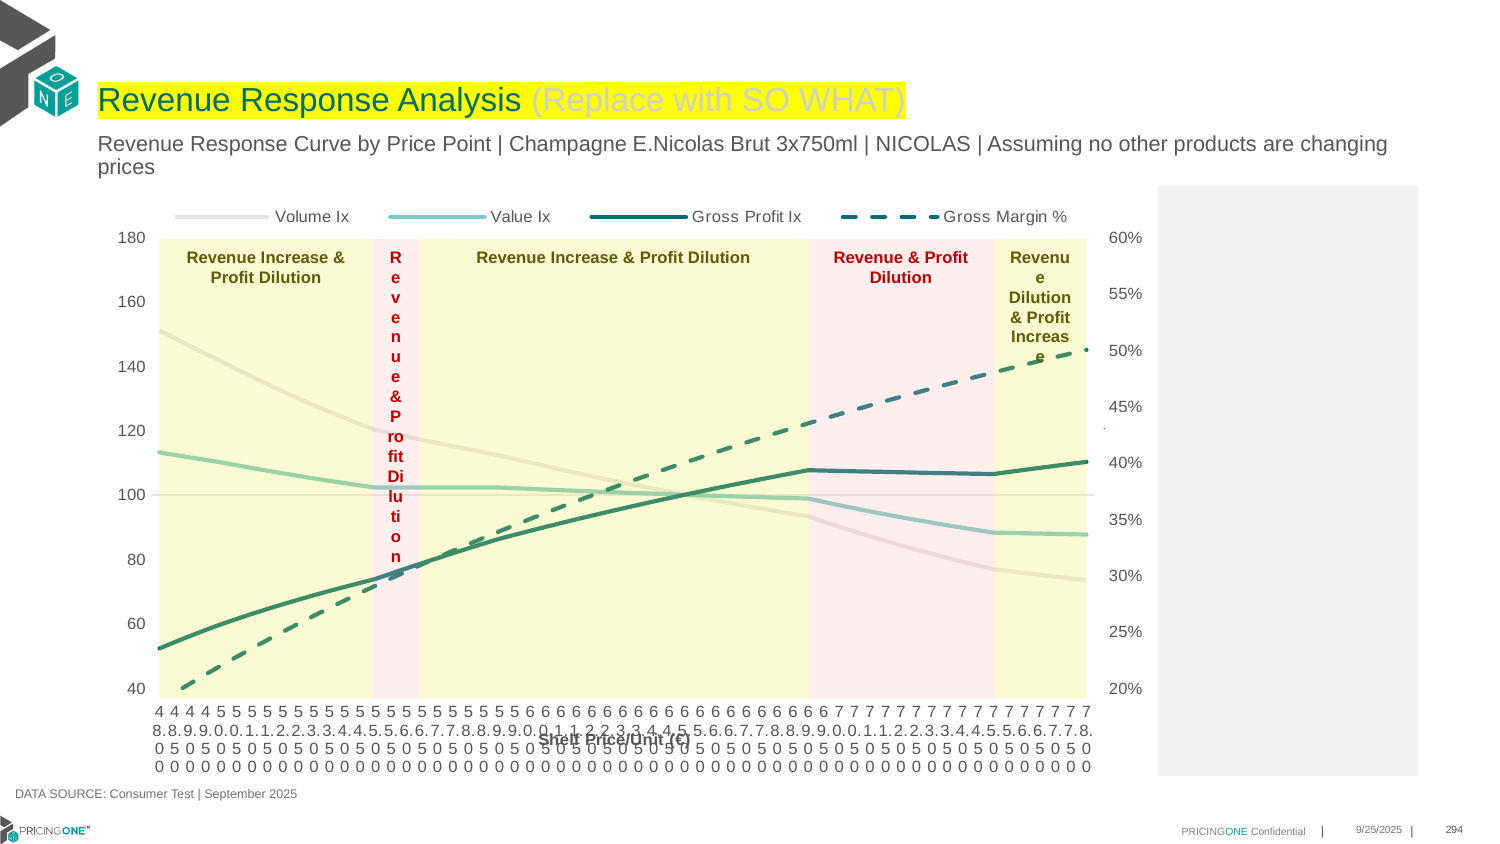

# Revenue Response Analysis (Replace with SO WHAT)

Revenue Response Curve by Price Point | Champagne E.Nicolas Brut 3x750ml | NICOLAS | Assuming no other products are changing prices

### Chart:

| Category | Volume Ix | Value Ix | Gross Profit Ix | Gross Margin % |
|---|---|---|---|---|
| 48.00 | 151.08046227396306 | 113.16287946695522 | 52.29708309483338 | 0.18749999999999997 |
| 48.50 | 148.54311530368258 | 112.35259958266461 | 54.275369053268655 | 0.19587628865979376 |
| 49.00 | 146.08922389128415 | 111.56958196755266 | 56.188163035109284 | 0.20408163265306115 |
| 49.50 | 143.714935826403 | 110.81262396811671 | 58.038724083739645 | 0.212121212121212 |
| 50.00 | 141.39416280536824 | 110.06204510373472 | 59.820607340732735 | 0.21999999999999997 |
| 50.50 | 138.9473662375303 | 109.16979539086607 | 61.45748891275391 | 0.2277227722772279 |
| 51.00 | 136.57622848807935 | 108.3028441895466 | 63.035182379113564 | 0.23529411764705882 |
| 51.50 | 134.2777662584697 | 107.46036862802868 | 64.55661839349507 | 0.2427184466019416 |
| 52.00 | 132.04918771293697 | 106.64162260072283 | 66.02459385646848 | 0.24999999999999997 |
| 52.50 | 129.8878664414146 | 105.84592133555518 | 67.44177680611921 | 0.25714285714285723 |
| 53.00 | 127.79131870137614 | 105.07262768695486 | 68.81071006997182 | 0.2641509433962266 |
| 53.50 | 125.75718404241162 | 104.32114039256639 | 70.13381417749879 | 0.2710280373831775 |
| 54.00 | 123.7832093376421 | 103.59088447085638 | 71.41339000248593 | 0.2777777777777779 |
| 54.50 | 121.86723612284278 | 102.8813038334867 | 72.65162153477176 | 0.2844036697247707 |
| 55.00 | 120.08679014948622 | 102.26090907204413 | 73.89956316891465 | 0.29090909090909095 |
| 55.50 | 119.05529332425982 | 102.2691909523366 | 75.55432076347263 | 0.29729729729729737 |
| 56.00 | 118.03810244562727 | 102.2744469088802 | 77.17875929137175 | 0.3035714285714286 |
| 56.50 | 117.03497237467087 | 102.27678680947506 | 78.7735390983362 | 0.3097345132743363 |
| 57.00 | 116.04566153162995 | 102.27631609466201 | 80.3393041372823 | 0.3157894736842105 |
| 57.50 | 115.06993181302938 | 102.27313585008557 | 81.87668225157863 | 0.3217391304347825 |
| 58.00 | 114.10754855638847 | 102.26734291779309 | 83.38628548351473 | 0.32758620689655166 |
| 58.50 | 113.15828054357793 | 102.25903004072066 | 84.8687104076835 | 0.33333333333333326 |
| 59.00 | 112.22190003443787 | 102.24828603460969 | 86.3245384880291 | 0.33898305084745745 |
| 59.50 | 111.08725965892421 | 102.03645082757396 | 87.58803165415182 | 0.3445378151260505 |
| 60.00 | 109.9756638469112 | 101.82931262888559 | 88.82649772250527 | 0.3499999999999999 |
| 60.50 | 108.88649494875156 | 101.62679813769067 | 90.04075543839072 | 0.3553719008264462 |
| 61.00 | 107.8191539424231 | 101.42883369587008 | 91.23159179743492 | 0.36065573770491793 |
| 61.50 | 106.77305977126845 | 101.23534532980739 | 92.3997632635977 | 0.3658536585365853 |
| 62.00 | 105.7476487164718 | 101.04625879708362 | 93.54599694149425 | 0.3709677419354838 |
| 62.50 | 104.74237380153772 | 100.86149963717514 | 94.67099170523609 | 0.376 |
| 63.00 | 103.75670422626865 | 100.68099322530327 | 95.77541928578651 | 0.38095238095238093 |
| 63.50 | 102.79012482791947 | 100.50466482862093 | 96.8599253186165 | 0.3858267716535434 |
| 64.00 | 101.84213556743357 | 100.33243966401403 | 97.92513035330157 | 0.39062499999999994 |
| 64.50 | 100.91225103883039 | 100.1642429568389 | 98.9716308265452 | 0.39534883720930225 |
| 65.00 | 100.0 | 100.0 | 100.0 | 0.4 |
| 65.50 | 99.10492492332396 | 99.83963621283213 | 101.01078886415715 | 0.4045801526717557 |
| 66.00 | 98.22658156468445 | 99.68307719931198 | 102.00452700948009 | 0.40909090909090906 |
| 66.50 | 97.36453854956883 | 99.5302488051892 | 102.98172346589021 | 0.41353383458646614 |
| 67.00 | 96.51837697509863 | 99.38107717367981 | 103.94286751164468 | 0.417910447761194 |
| 67.50 | 95.68769002692376 | 99.23548879941525 | 104.88842945258952 | 0.4222222222222221 |
| 68.00 | 94.87208261003306 | 99.09341058039544 | 105.81886137272922 | 0.4264705882352941 |
| 68.50 | 94.07117099262017 | 98.95476986773313 | 106.73459785701138 | 0.4306569343065693 |
| 69.00 | 93.2845824622321 | 98.81949451302175 | 107.63605668719092 | 0.43478260869565216 |
| 69.50 | 91.65692944399466 | 97.77219350034572 | 107.52062877083989 | 0.43884892086330923 |
| 70.00 | 90.08377517384211 | 96.75980458999689 | 107.40757809188877 | 0.44285714285714284 |
| 70.50 | 88.56267523054477 | 95.7808520573594 | 107.29708729854468 | 0.4468085106382979 |
| 71.00 | 87.09129212009415 | 94.83390783903032 | 107.18928260934672 | 0.4507042253521127 |
| 71.50 | 85.66739208428372 | 93.91759169341285 | 107.08424010535467 | 0.4545454545454545 |
| 72.00 | 84.28884190433547 | 93.03057123642424 | 106.98199164781043 | 0.4583333333333332 |
| 72.50 | 82.9536056878729 | 92.171561837715 | 106.88253040552857 | 0.4620689655172413 |
| 73.00 | 81.65974163425305 | 91.33932636967516 | 106.78581598325398 | 0.4657534246575342 |
| 73.50 | 80.4053987788147 | 90.53267480749821 | 106.69177914881189 | 0.4693877551020407 |
| 74.00 | 79.18881372096303 | 89.75046368360256 | 106.60032616283486 | 0.47297297297297286 |
| 74.50 | 78.00830734436605 | 88.99159540387642 | 106.51134272019209 | 0.4765100671140939 |
| 75.00 | 76.86228153990572 | 88.25501743646159 | 106.42469751679255 | 0.48 |
| 75.50 | 76.28166238555363 | 88.15682007719289 | 107.08771834895028 | 0.4834437086092714 |
| 76.00 | 75.70745470279509 | 88.05743932522732 | 107.73753169243922 | 0.4868421052631579 |
| 76.50 | 75.13955219891619 | 87.95689431688344 | 108.3743541330523 | 0.49019607843137253 |
| 77.00 | 74.57785062826976 | 87.85520340752032 | 108.99839707208669 | 0.49350649350649356 |
| 77.50 | 74.02224776188771 | 87.75238421333862 | 109.6098668781799 | 0.49677419354838714 |
| 78.00 | 73.47264335664822 | 87.64845365118913 | 110.20896503497232 | 0.49999999999999994 |
Revenue Increase & Profit Dilution
Revenue & Profit Dilution
Revenue Increase & Profit Dilution
Revenue & Profit Dilution
Revenue Dilution & Profit Increase

DATA SOURCE: Consumer Test | September 2025

9/25/2025
294